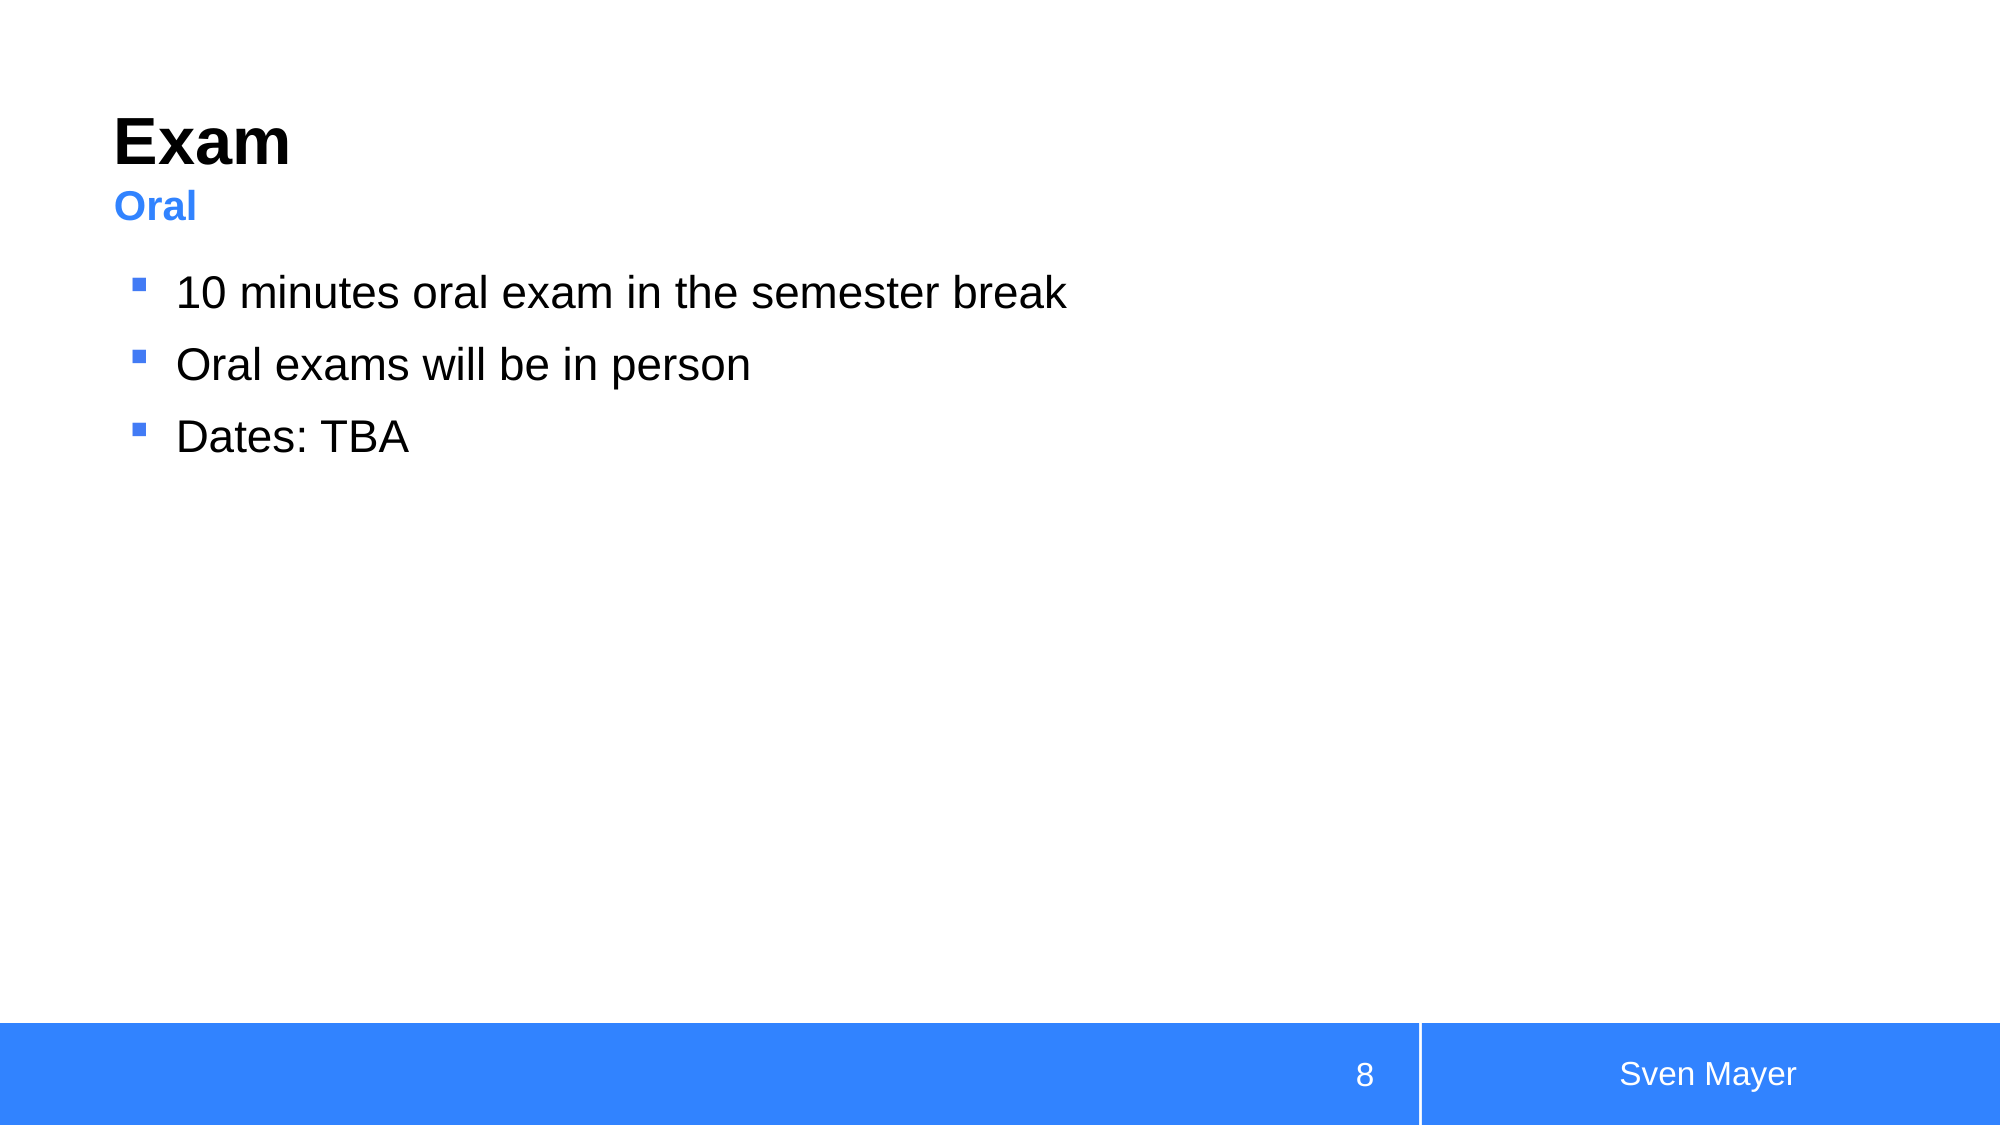

# Exam
Oral
10 minutes oral exam in the semester break
Oral exams will be in person
Dates: TBA
Sven Mayer

8